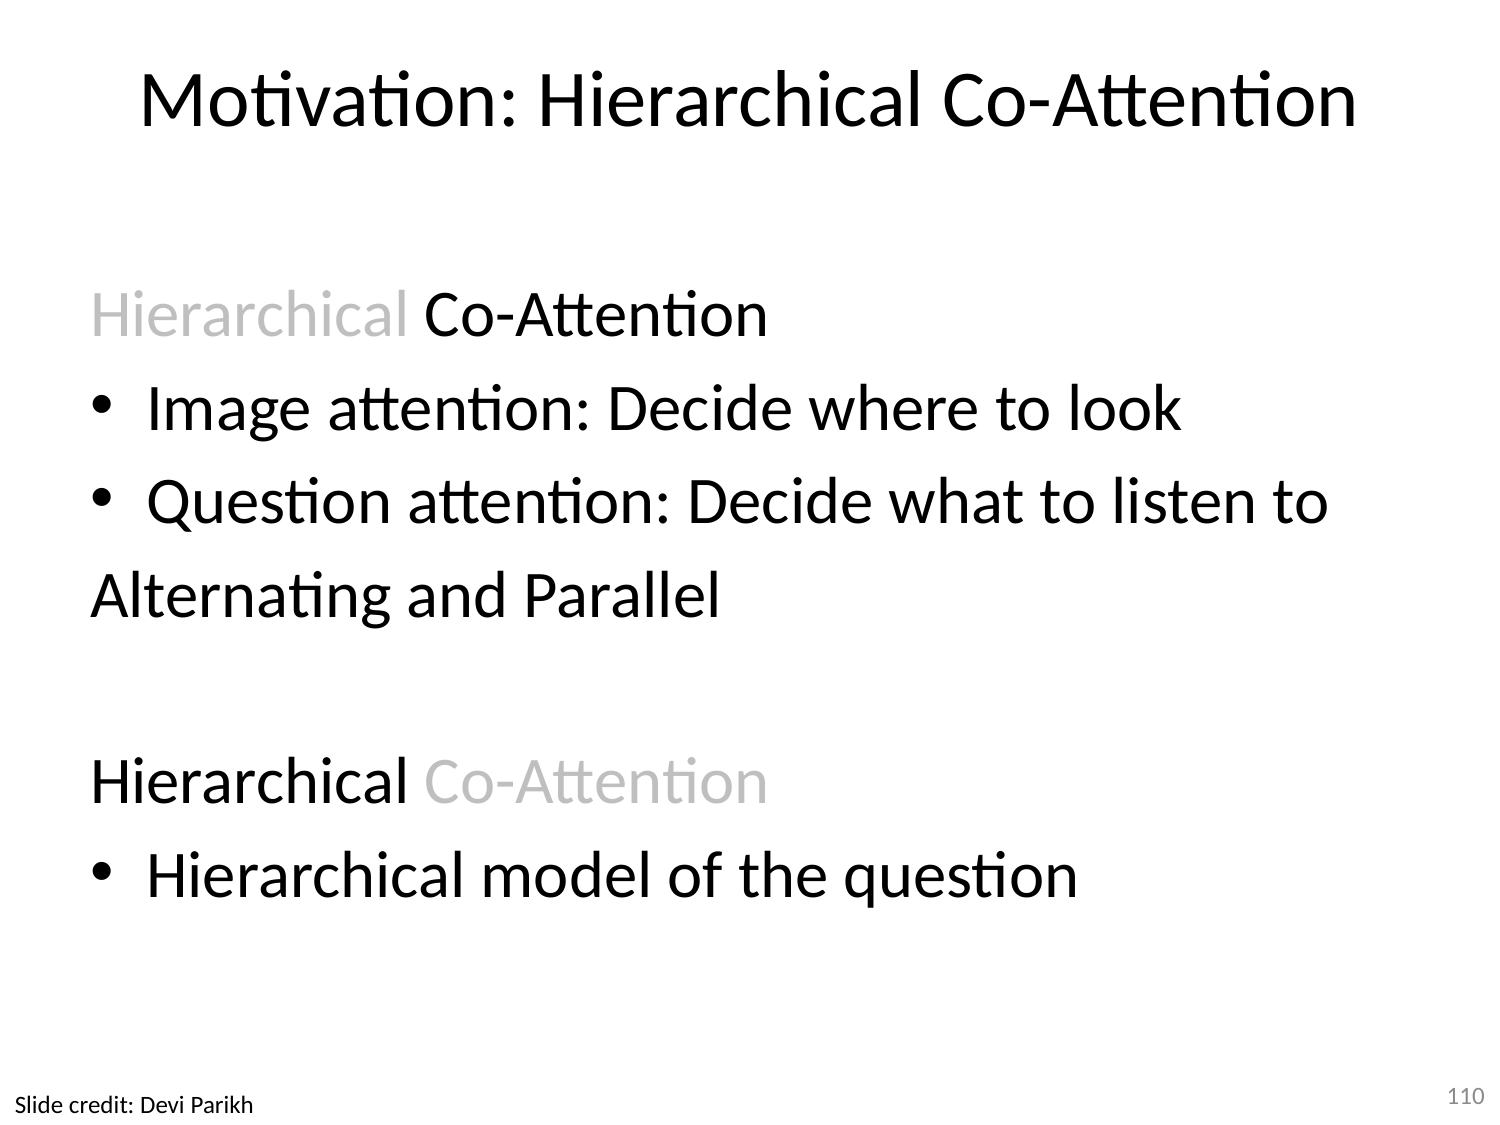

# Motivation: Hierarchical Co-Attention
Hierarchical Co-Attention
Image attention: Decide where to look
Question attention: Decide what to listen to
Alternating and Parallel

Hierarchical Co-Attention
Hierarchical model of the question

110